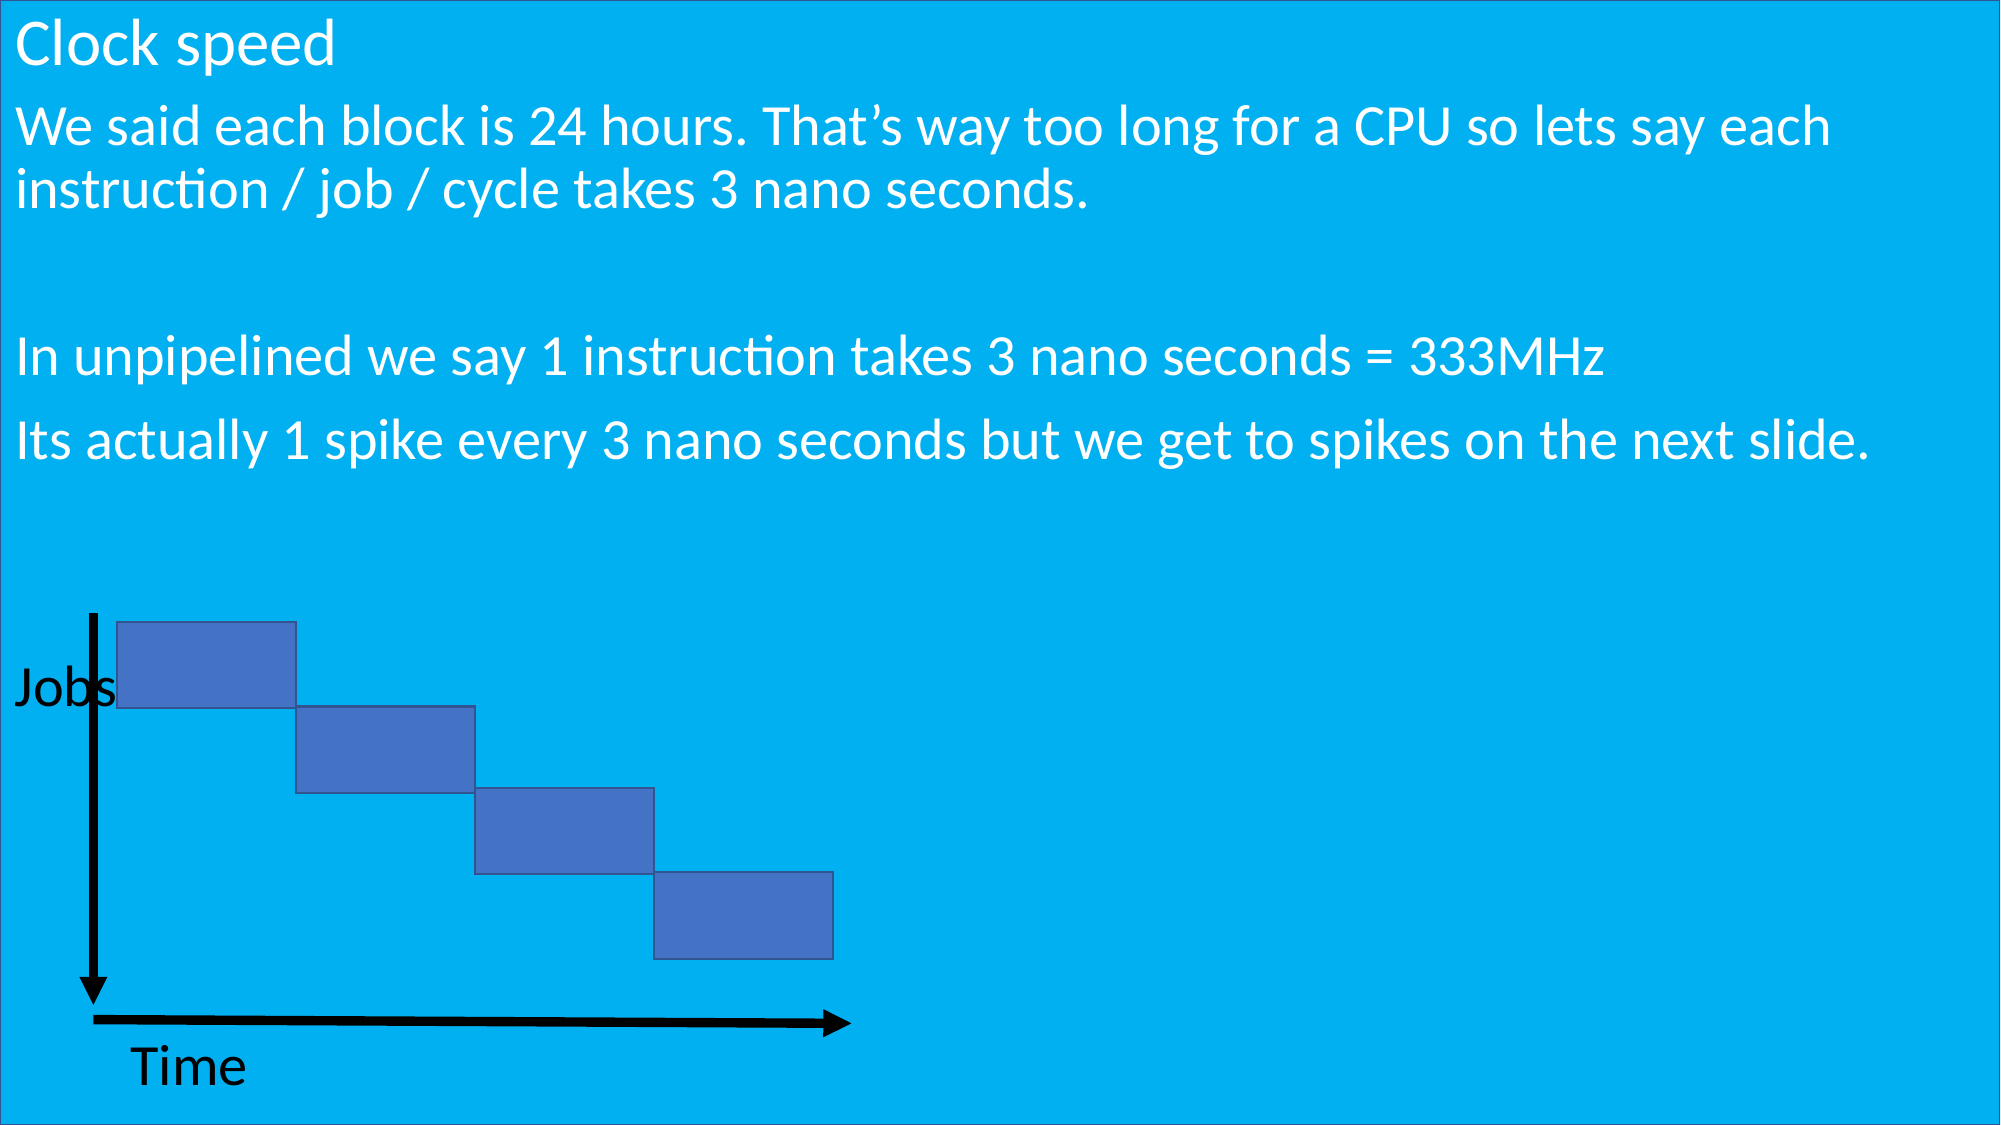

# Clock speed
We said each block is 24 hours. That’s way too long for a CPU so lets say each instruction / job / cycle takes 3 nano seconds.

In unpipelined we say 1 instruction takes 3 nano seconds = 333MHz
Its actually 1 spike every 3 nano seconds but we get to spikes on the next slide.
Jobs
Time